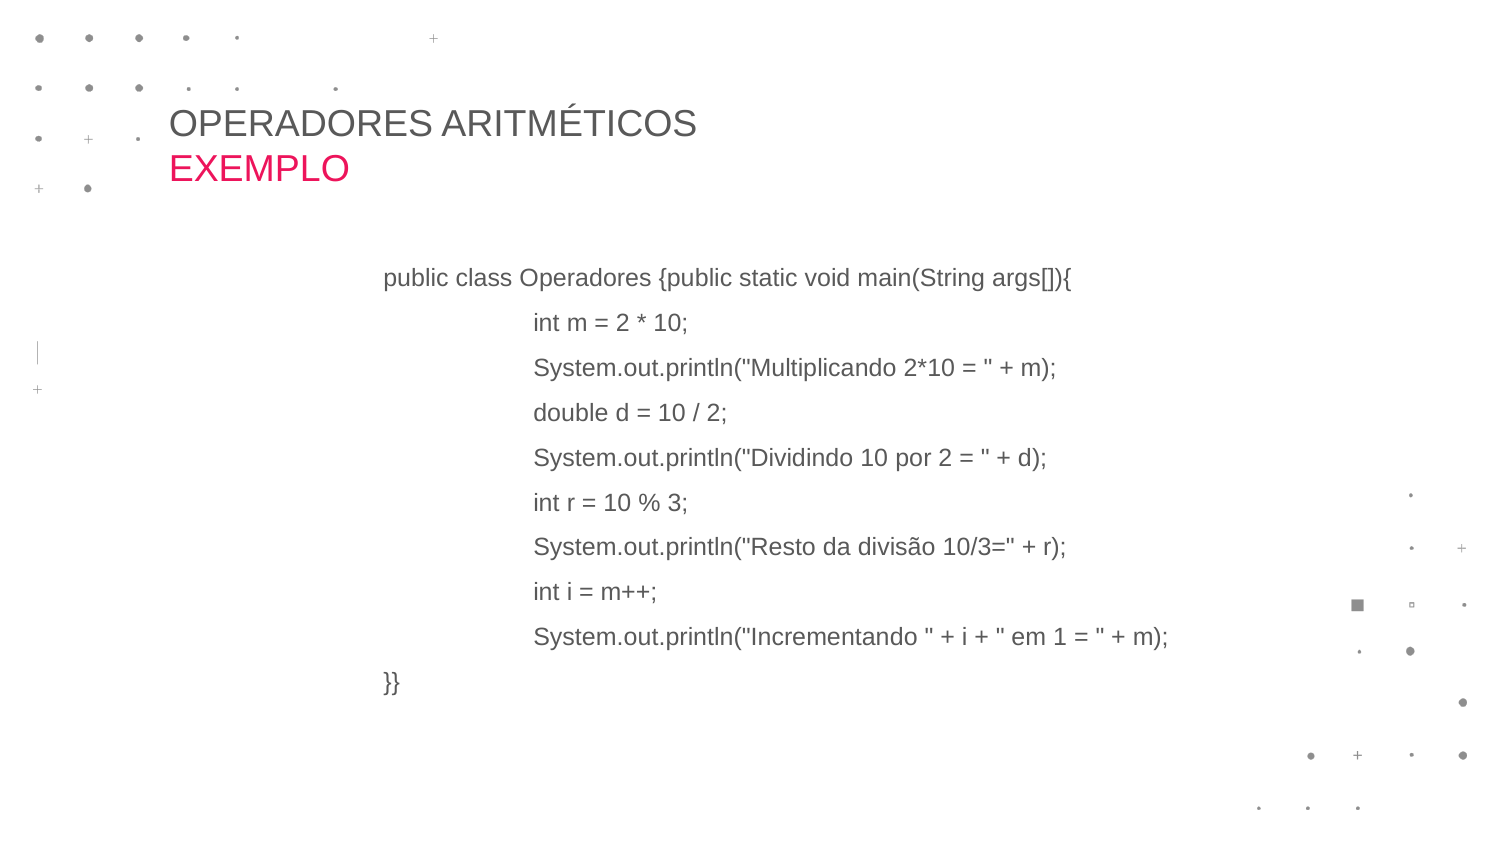

OPERADORES ARITMÉTICOS EXEMPLO
public class Operadores {public static void main(String args[]){
	int m = 2 * 10;
	System.out.println("Multiplicando 2*10 = " + m);
	double d = 10 / 2;
	System.out.println("Dividindo 10 por 2 = " + d);
	int r = 10 % 3;
	System.out.println("Resto da divisão 10/3=" + r);
	int i = m++;
	System.out.println("Incrementando " + i + " em 1 = " + m);
}}